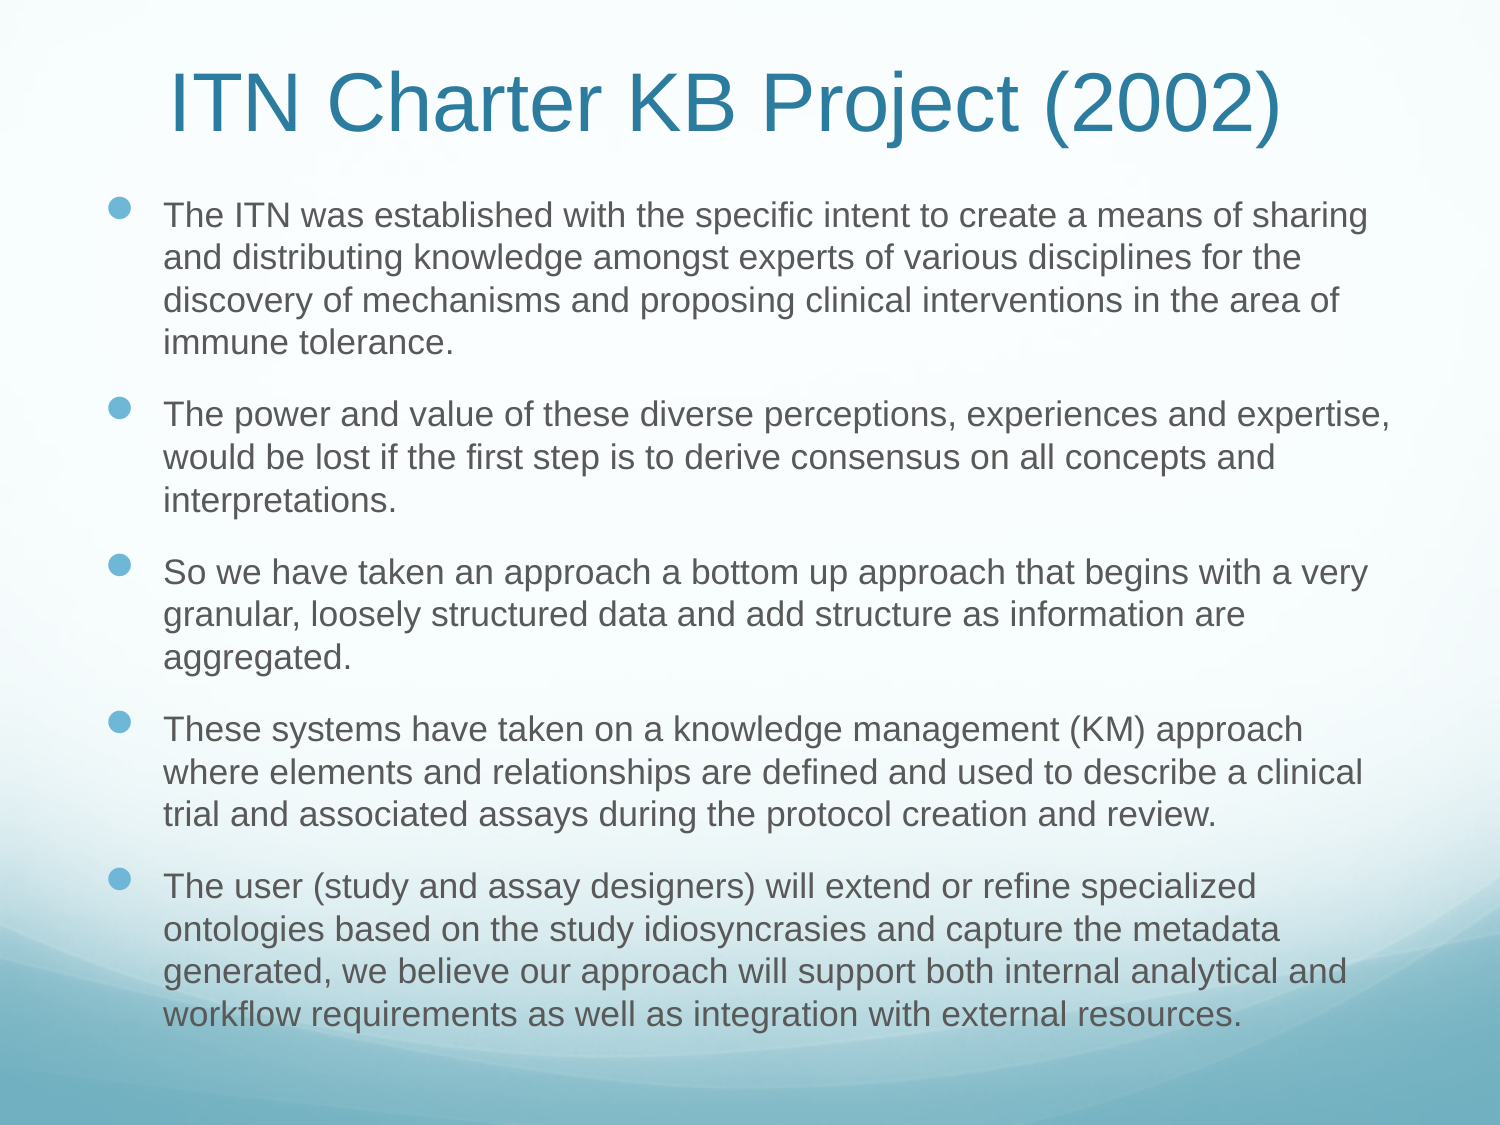

# ITN Charter KB Project (2002)
The ITN was established with the specific intent to create a means of sharing and distributing knowledge amongst experts of various disciplines for the discovery of mechanisms and proposing clinical interventions in the area of immune tolerance.
The power and value of these diverse perceptions, experiences and expertise, would be lost if the first step is to derive consensus on all concepts and interpretations.
So we have taken an approach a bottom up approach that begins with a very granular, loosely structured data and add structure as information are aggregated.
These systems have taken on a knowledge management (KM) approach where elements and relationships are defined and used to describe a clinical trial and associated assays during the protocol creation and review.
The user (study and assay designers) will extend or refine specialized ontologies based on the study idiosyncrasies and capture the metadata generated, we believe our approach will support both internal analytical and workflow requirements as well as integration with external resources.